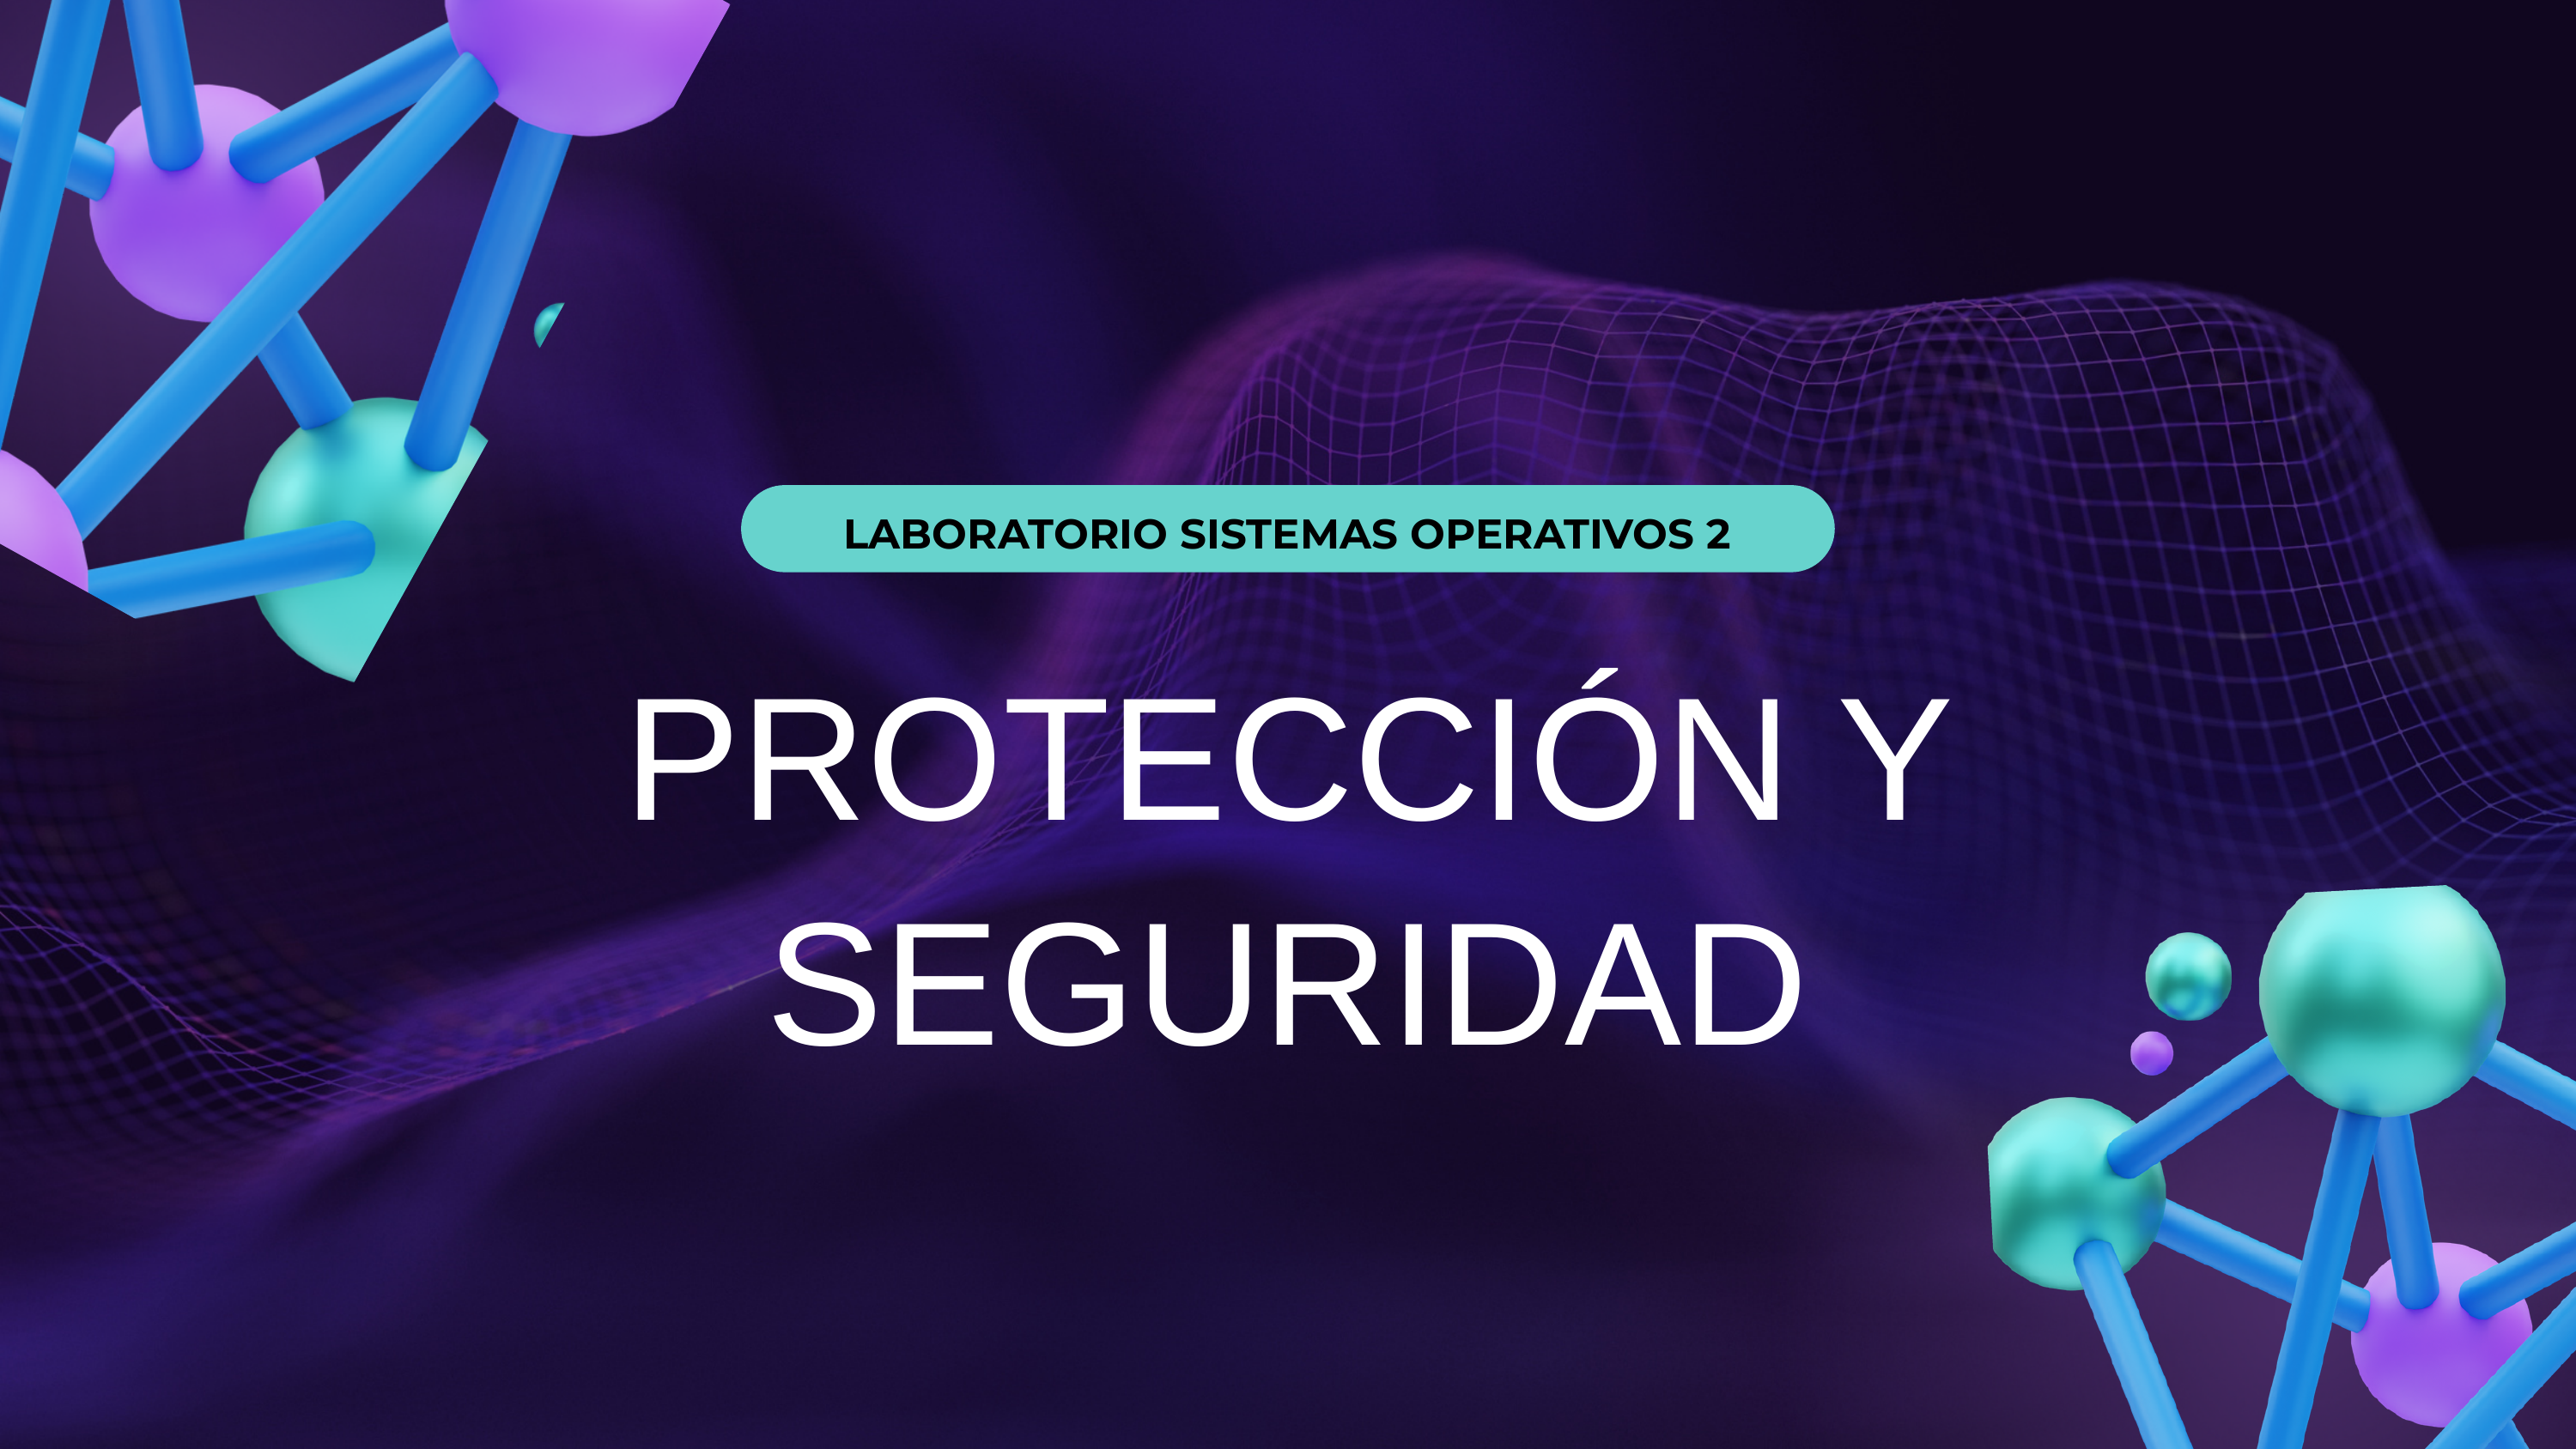

LABORATORIO SISTEMAS OPERATIVOS 2
PROTECCIÓN Y SEGURIDAD